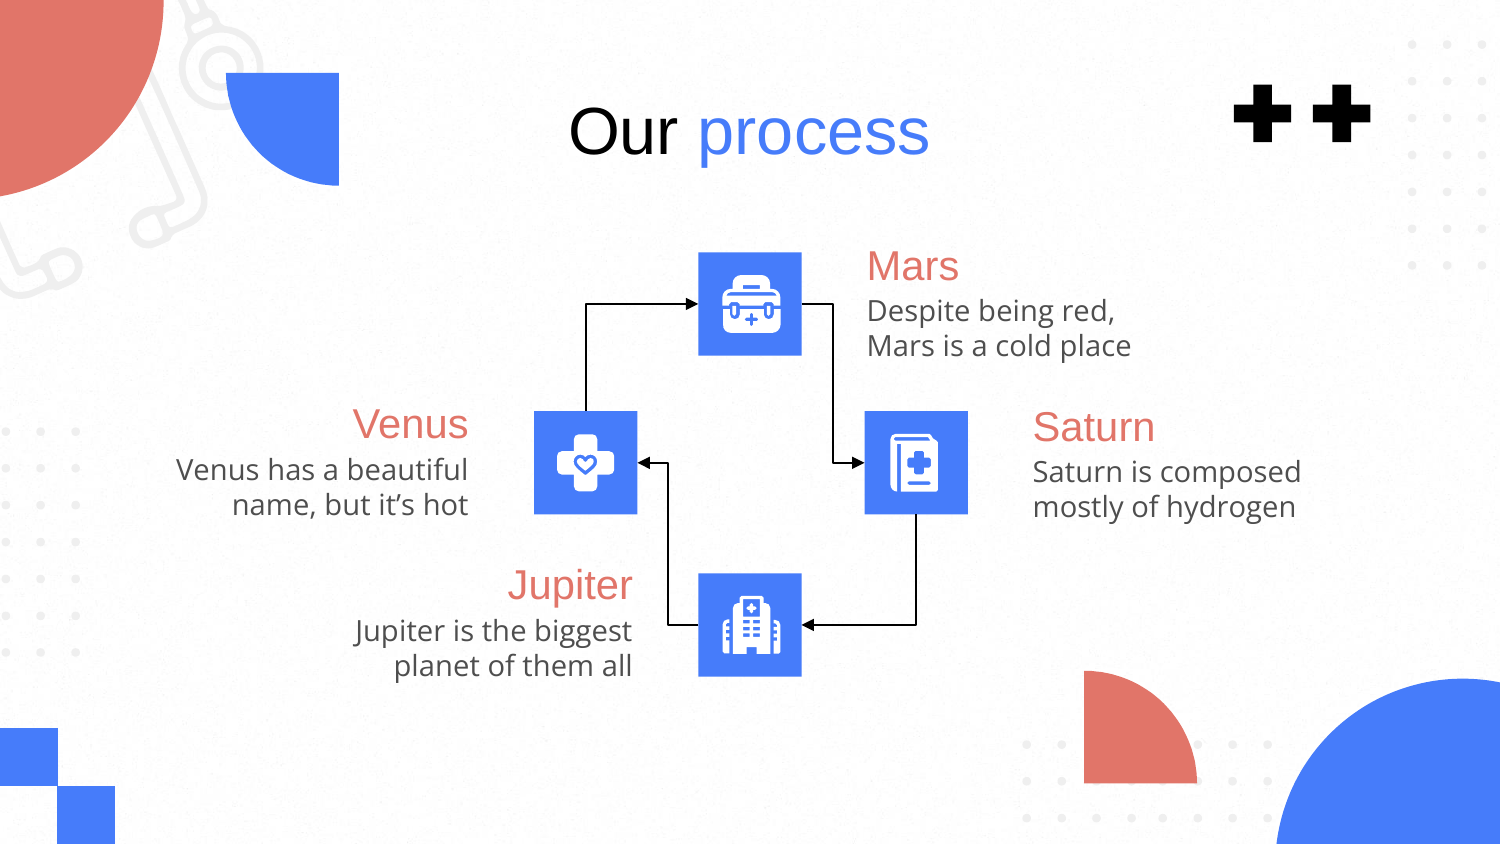

# Our process
Mars

Despite being red, Mars is a cold place
Venus
Saturn

Venus has a beautiful name, but it’s hot
Saturn is composed mostly of hydrogen
Jupiter

Jupiter is the biggest planet of them all